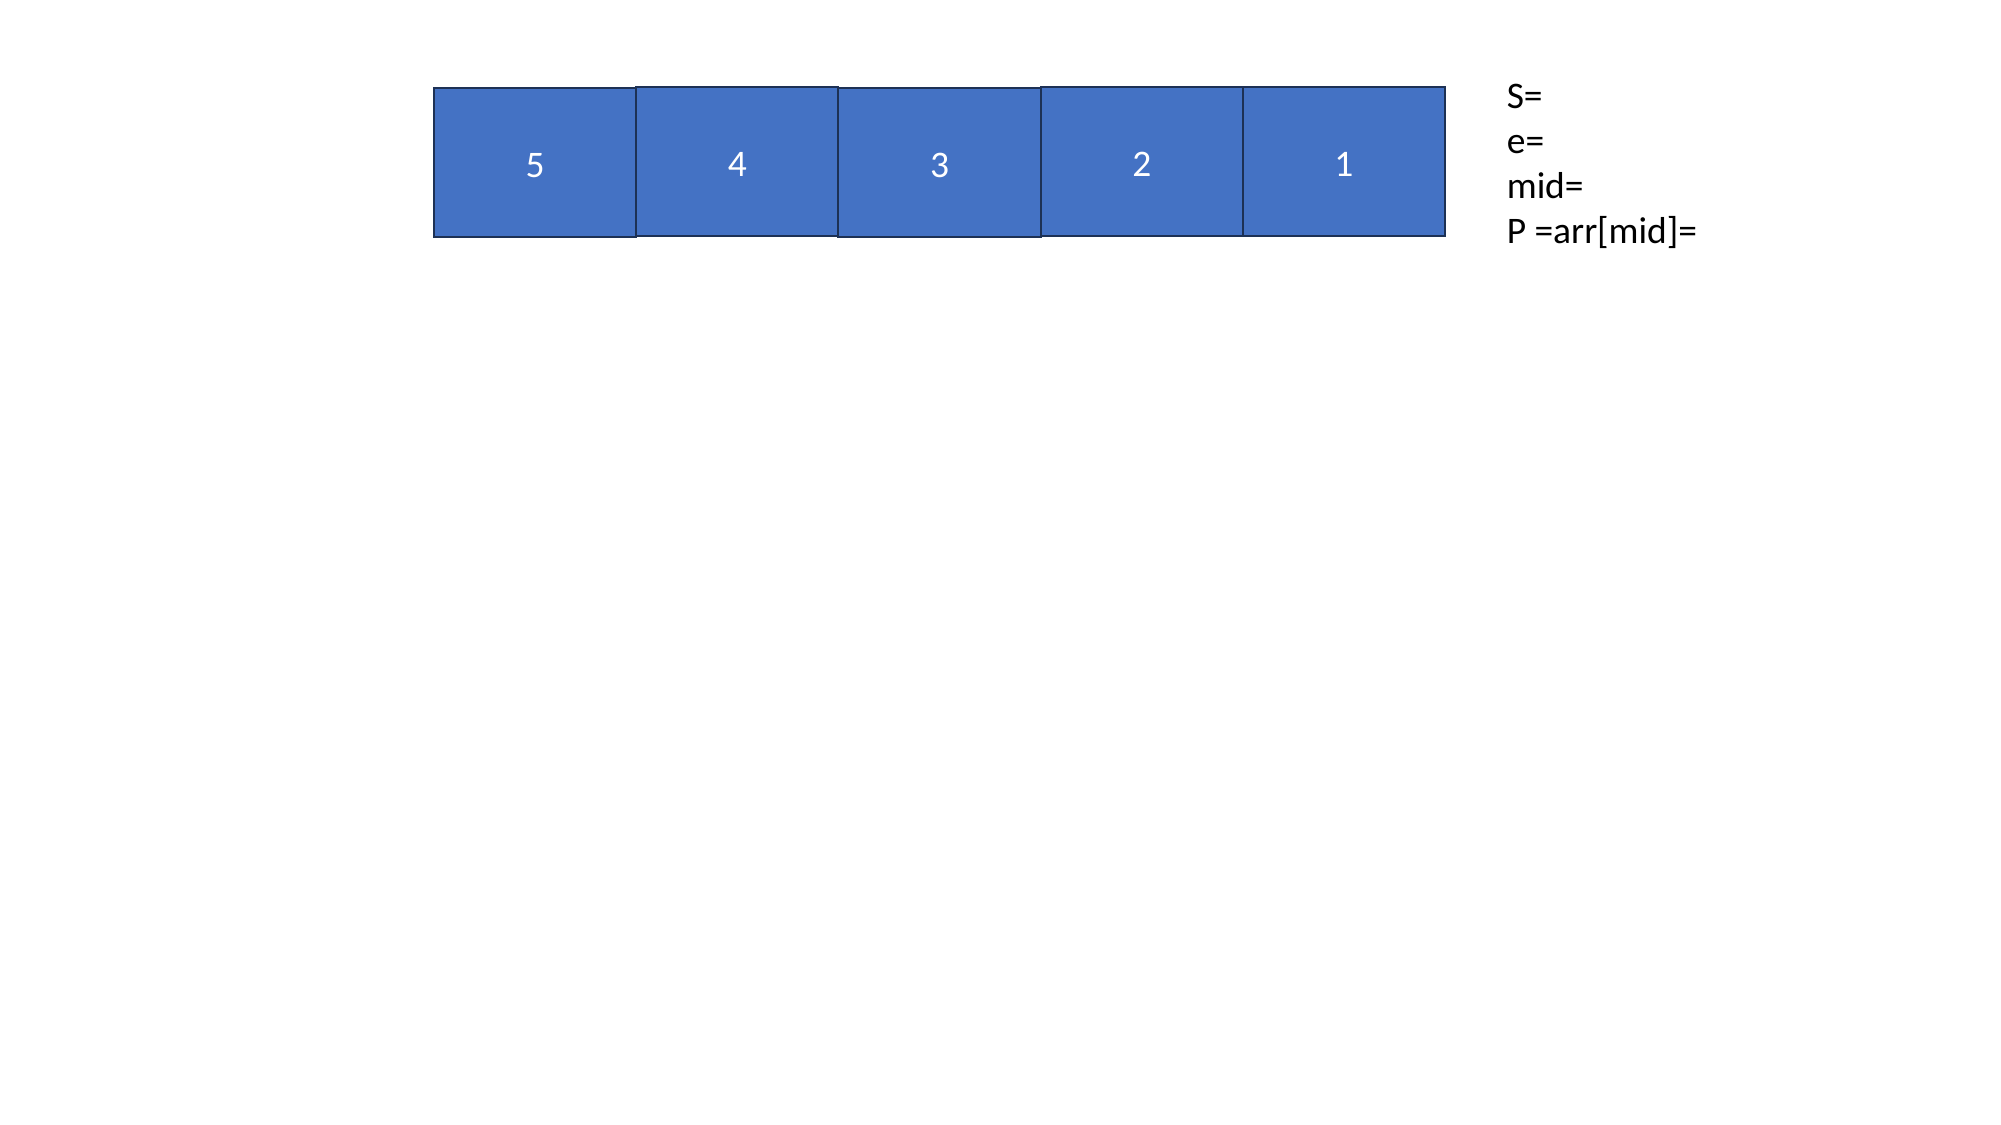

S=
e=
mid=
P =arr[mid]=
4
2
1
5
3